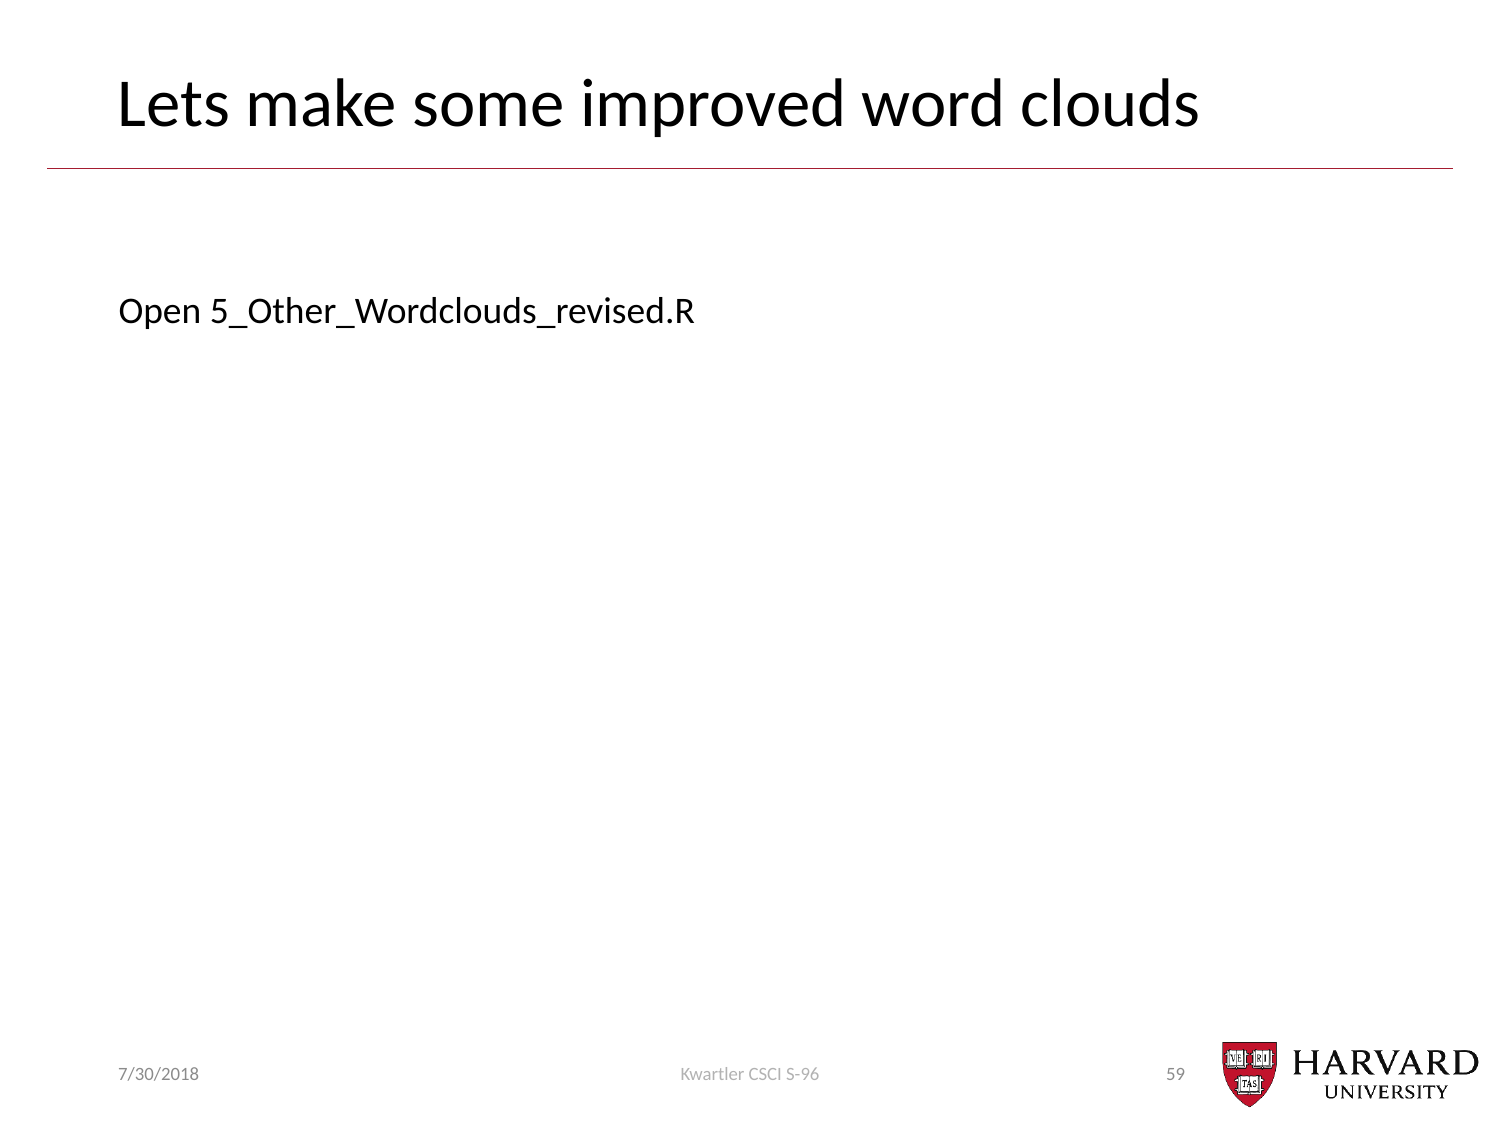

# Lets make some improved word clouds
Open 5_Other_Wordclouds_revised.R
7/30/2018
Kwartler CSCI S-96
59